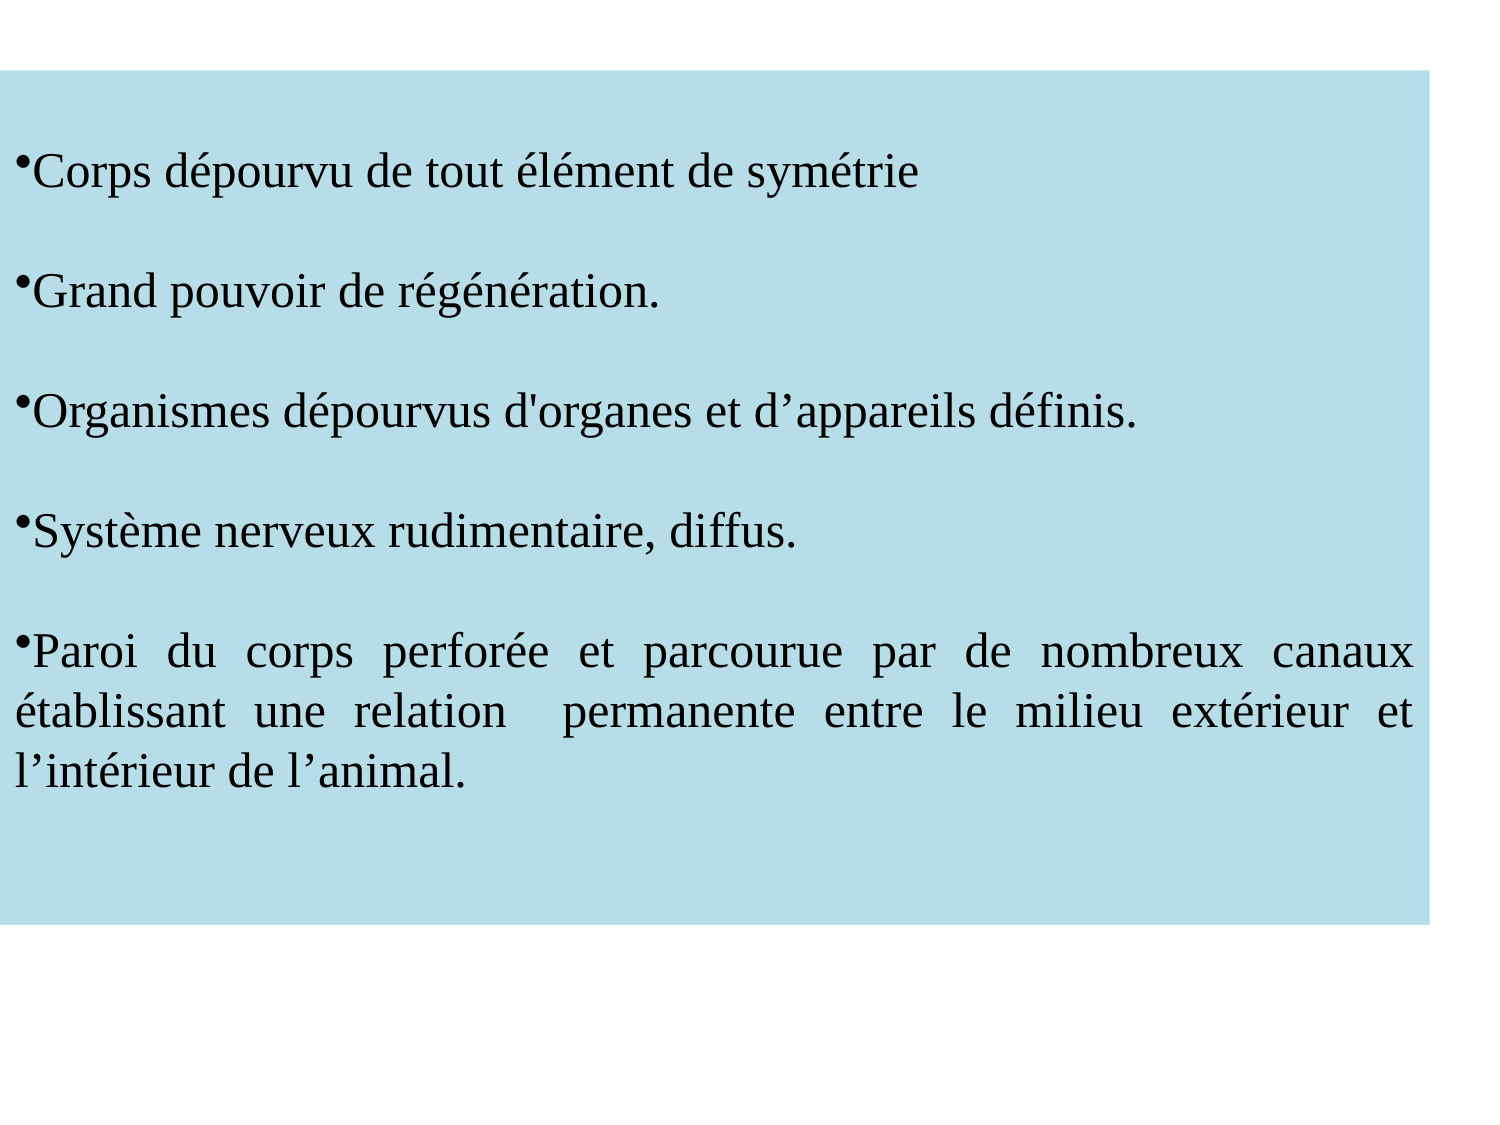

Corps dépourvu de tout élément de symétrie

Grand pouvoir de régénération.

Organismes dépourvus d'organes et d’appareils définis.

Système nerveux rudimentaire, diffus.

Paroi du corps perforée et parcourue par de nombreux canaux établissant une relation  permanente entre le milieu extérieur et l’intérieur de l’animal.